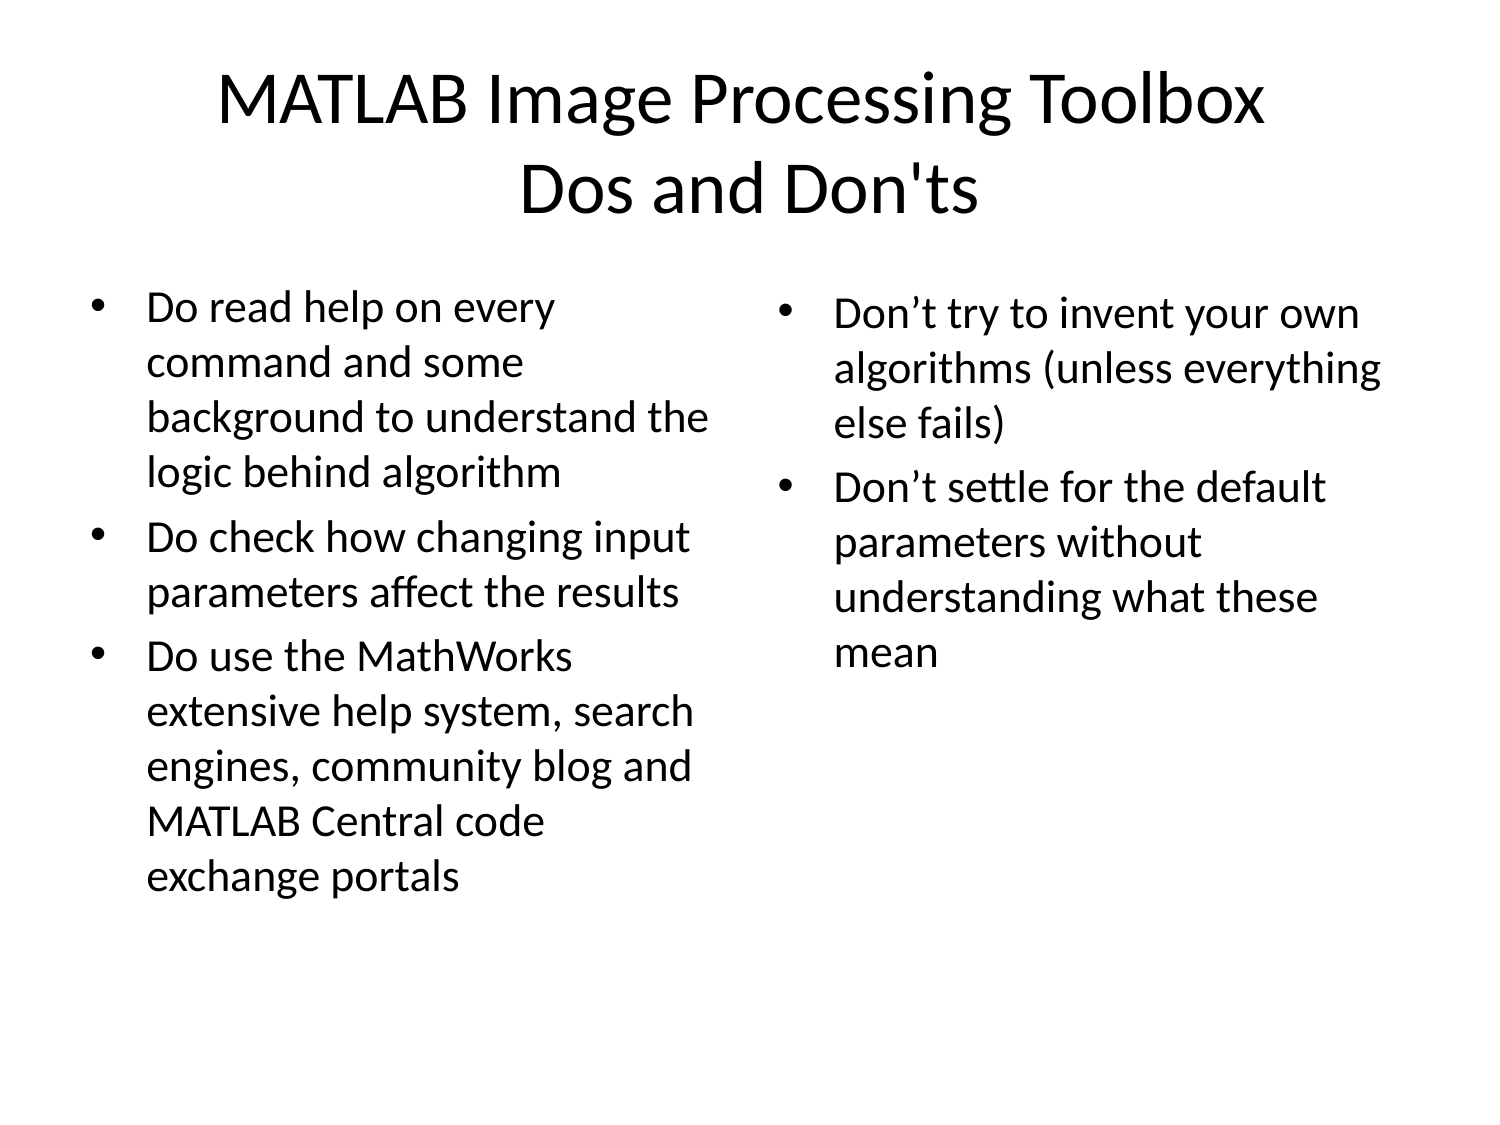

# MATLAB Image Processing Toolbox Dos and Don'ts
Do read help on every command and some background to understand the logic behind algorithm
Do check how changing input parameters affect the results
Do use the MathWorks extensive help system, search engines, community blog and MATLAB Central code exchange portals

Don’t try to invent your own algorithms (unless everything else fails)
Don’t settle for the default parameters without understanding what these mean